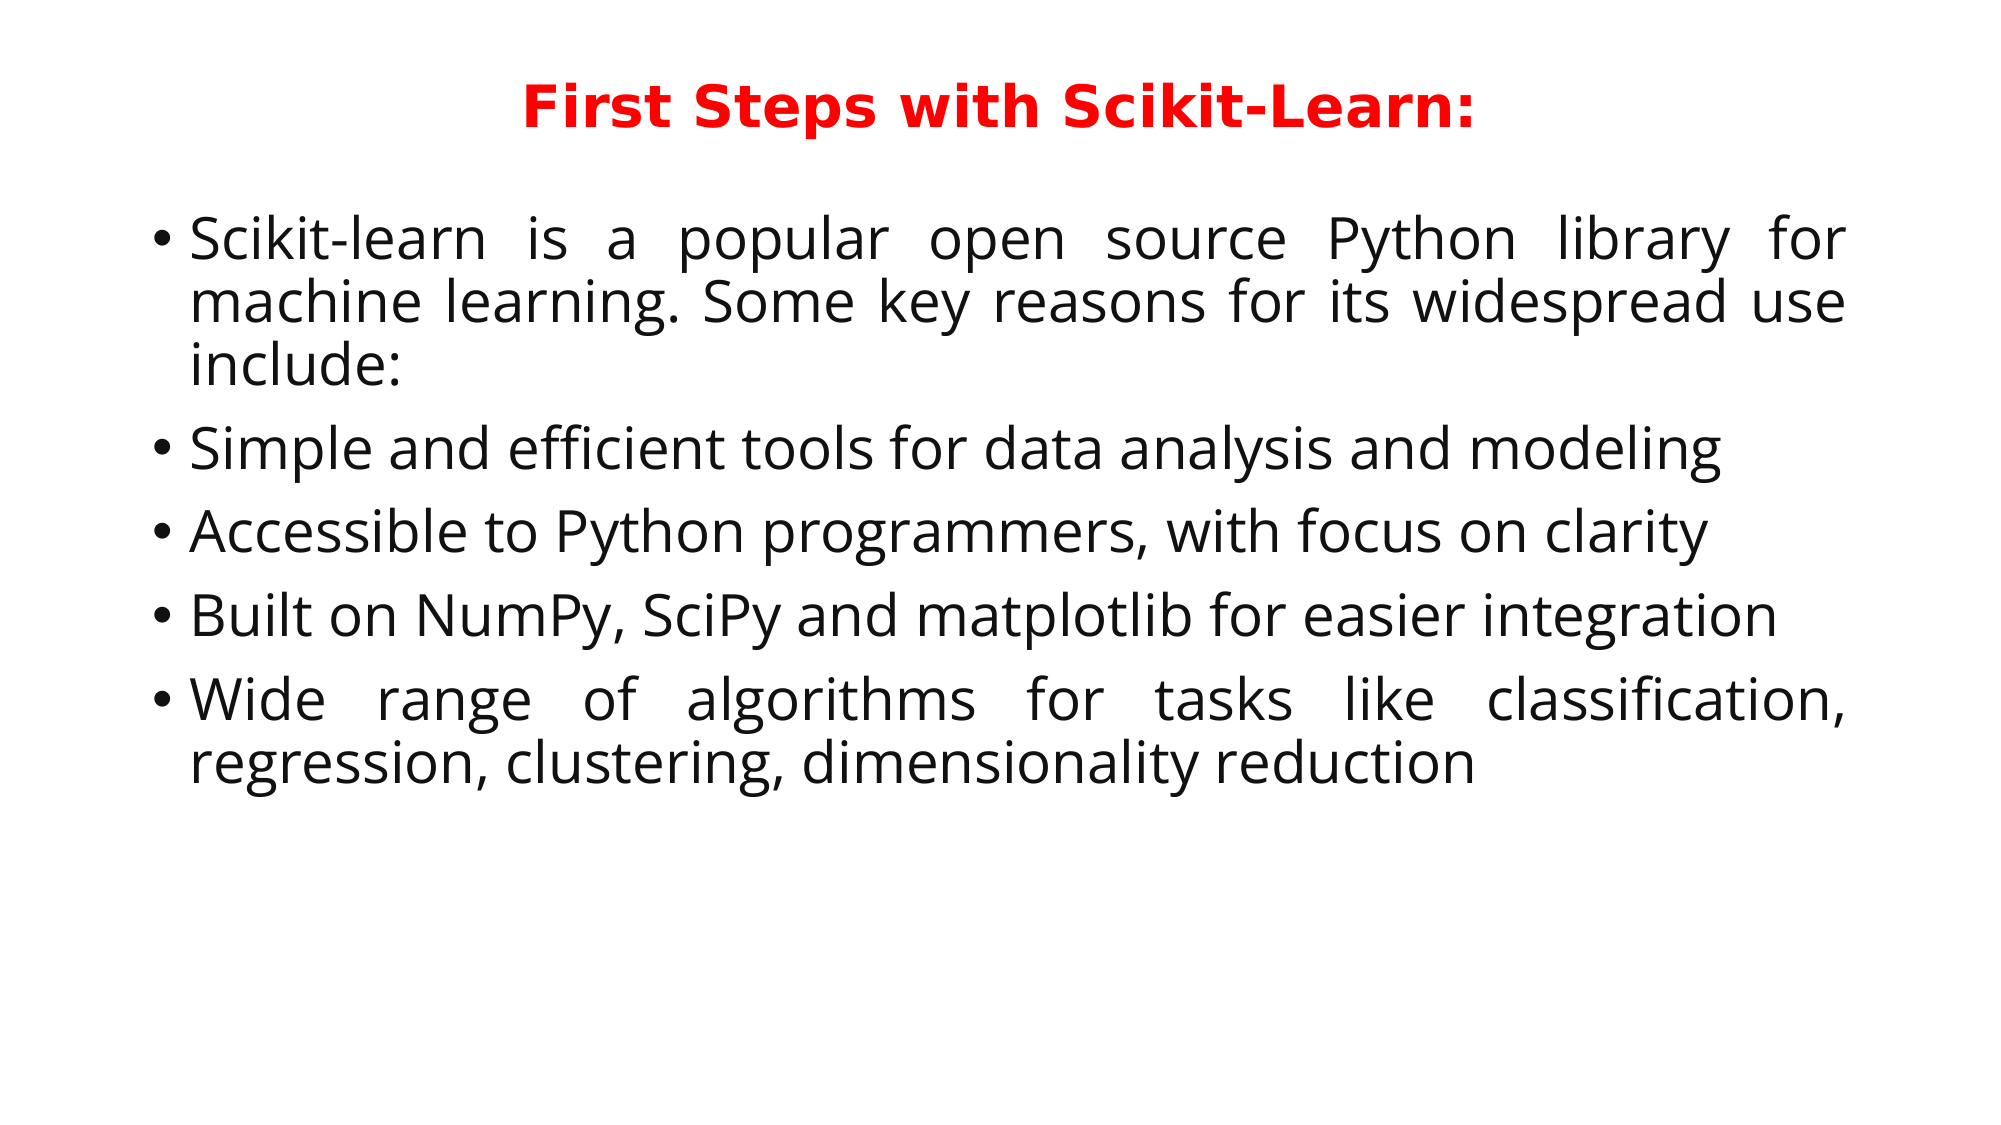

# First Steps with Scikit-Learn:
Scikit-learn is a popular open source Python library for machine learning. Some key reasons for its widespread use include:
Simple and efficient tools for data analysis and modeling
Accessible to Python programmers, with focus on clarity
Built on NumPy, SciPy and matplotlib for easier integration
Wide range of algorithms for tasks like classification, regression, clustering, dimensionality reduction